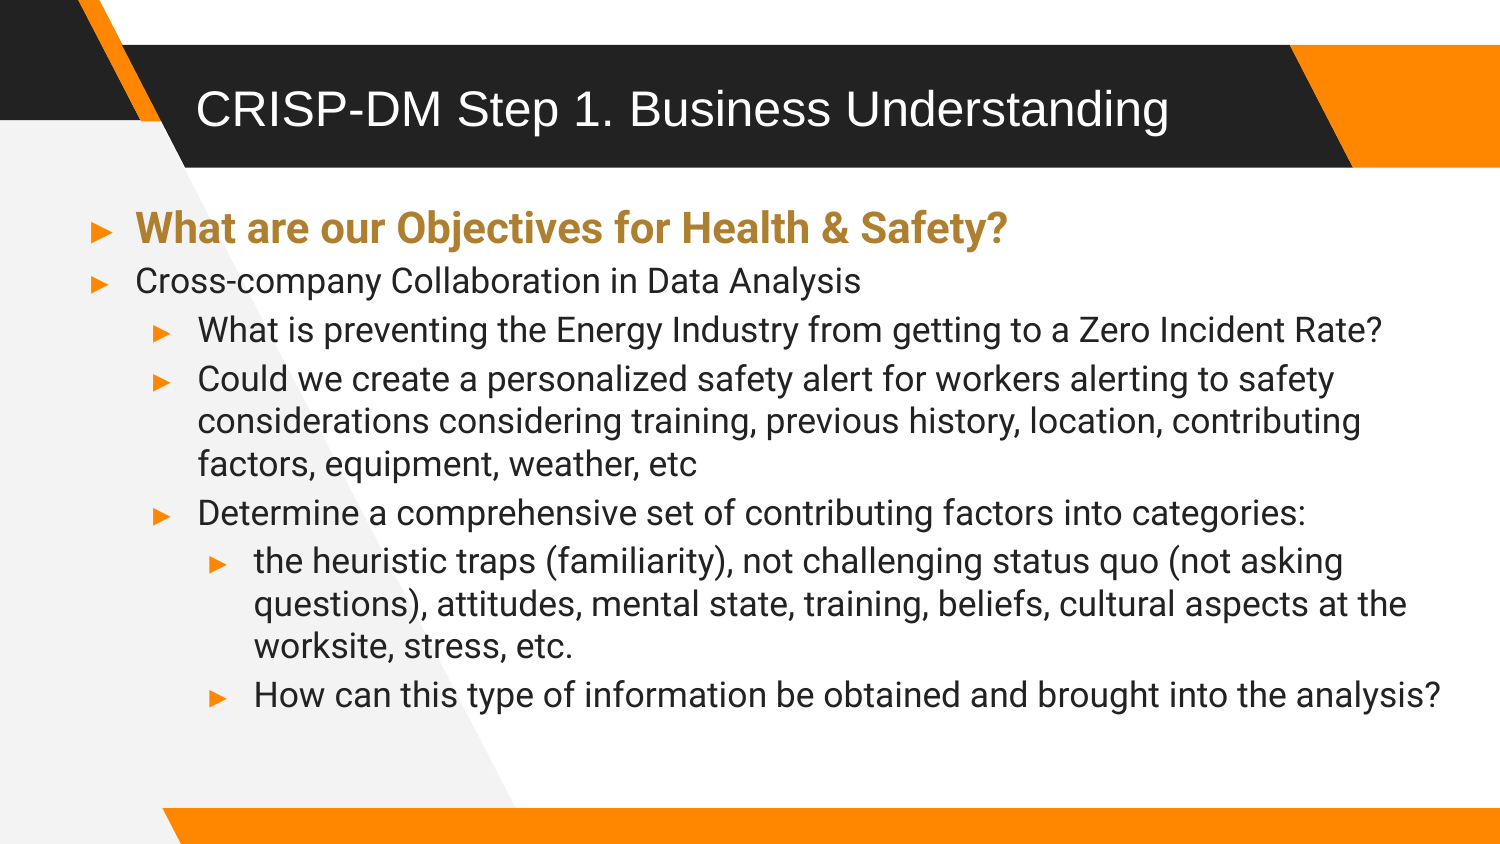

6
# CRISP-DM Step 1. Business Understanding
What are our Objectives for Health & Safety?
Cross-company Collaboration in Data Analysis
What is preventing the Energy Industry from getting to a Zero Incident Rate?
Could we create a personalized safety alert for workers alerting to safety considerations considering training, previous history, location, contributing factors, equipment, weather, etc
Determine a comprehensive set of contributing factors into categories:
the heuristic traps (familiarity), not challenging status quo (not asking questions), attitudes, mental state, training, beliefs, cultural aspects at the worksite, stress, etc.
How can this type of information be obtained and brought into the analysis?